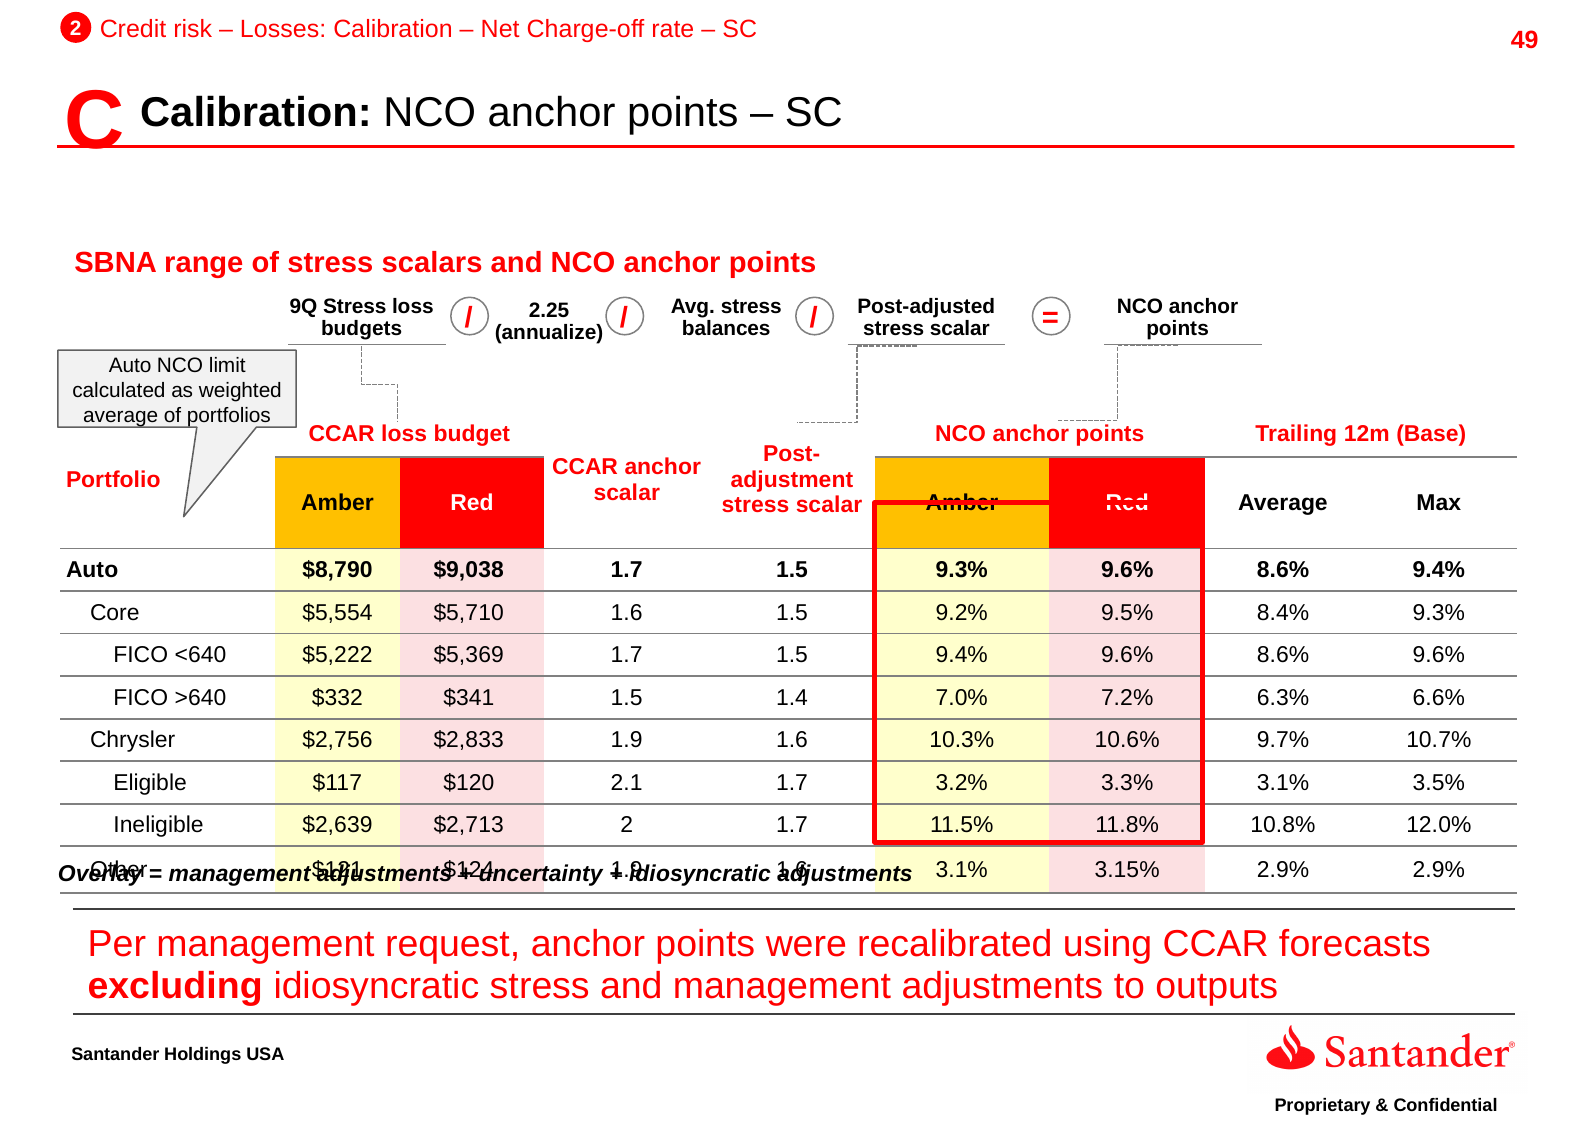

2
Credit risk – Losses: Calibration – Net Charge-off rate – SC
C
Calibration: NCO anchor points – SC
SBNA range of stress scalars and NCO anchor points
9Q Stress loss budgets
Avg. stress balances
Post-adjusted stress scalar
NCO anchor points
2.25
(annualize)
/

/

/

=

Auto NCO limit calculated as weighted average of portfolios
| Portfolio | CCAR loss budget |  | CCAR anchor scalar | Post-adjustment stress scalar | NCO anchor points |  | Trailing 12m (Base) |  |
| --- | --- | --- | --- | --- | --- | --- | --- | --- |
|  | Amber | Red |  |  | Amber | Red | Average | Max |
| Auto | $8,790 | $9,038 | 1.7 | 1.5 | 9.3% | 9.6% | 8.6% | 9.4% |
| Core | $5,554 | $5,710 | 1.6 | 1.5 | 9.2% | 9.5% | 8.4% | 9.3% |
| FICO <640 | $5,222 | $5,369 | 1.7 | 1.5 | 9.4% | 9.6% | 8.6% | 9.6% |
| FICO >640 | $332 | $341 | 1.5 | 1.4 | 7.0% | 7.2% | 6.3% | 6.6% |
| Chrysler | $2,756 | $2,833 | 1.9 | 1.6 | 10.3% | 10.6% | 9.7% | 10.7% |
| Eligible | $117 | $120 | 2.1 | 1.7 | 3.2% | 3.3% | 3.1% | 3.5% |
| Ineligible | $2,639 | $2,713 | 2 | 1.7 | 11.5% | 11.8% | 10.8% | 12.0% |
| Other | $121 | $124 | 1.9 | 1.6 | 3.1% | 3.15% | 2.9% | 2.9% |

Overlay = management adjustments + uncertainty + idiosyncratic adjustments
| Per management request, anchor points were recalibrated using CCAR forecasts excluding idiosyncratic stress and management adjustments to outputs |
| --- |